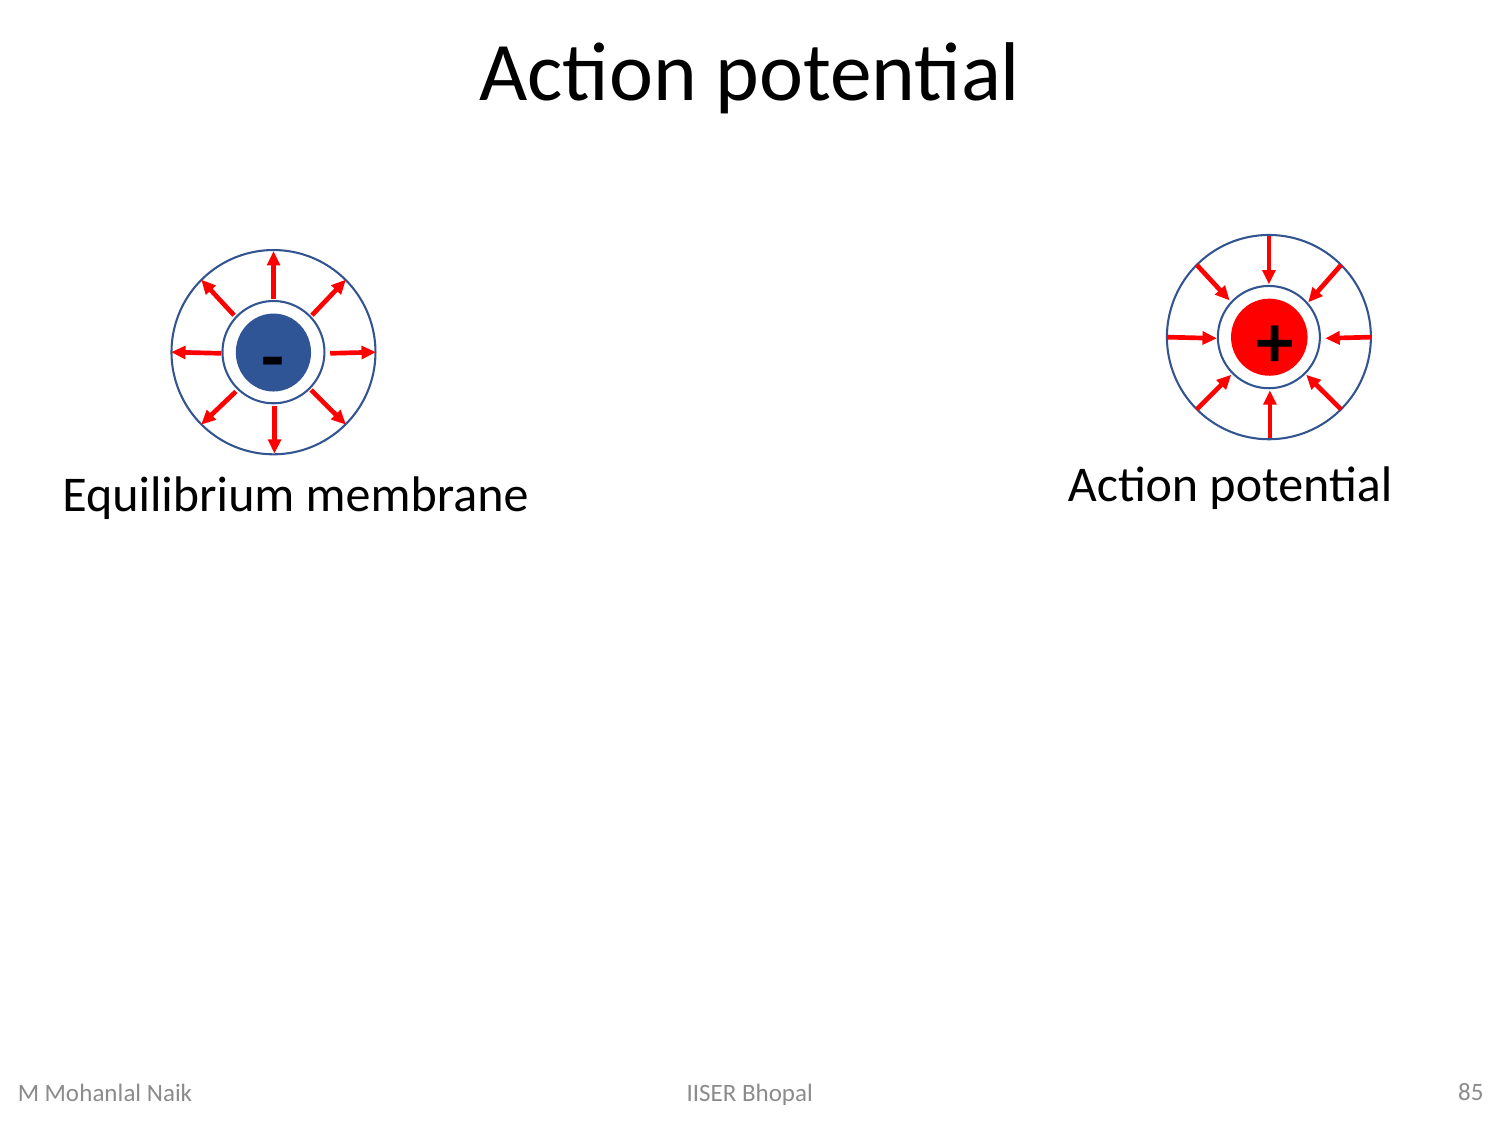

# Action potential

+

-
Action potential
Equilibrium membrane
85
IISER Bhopal
M Mohanlal Naik